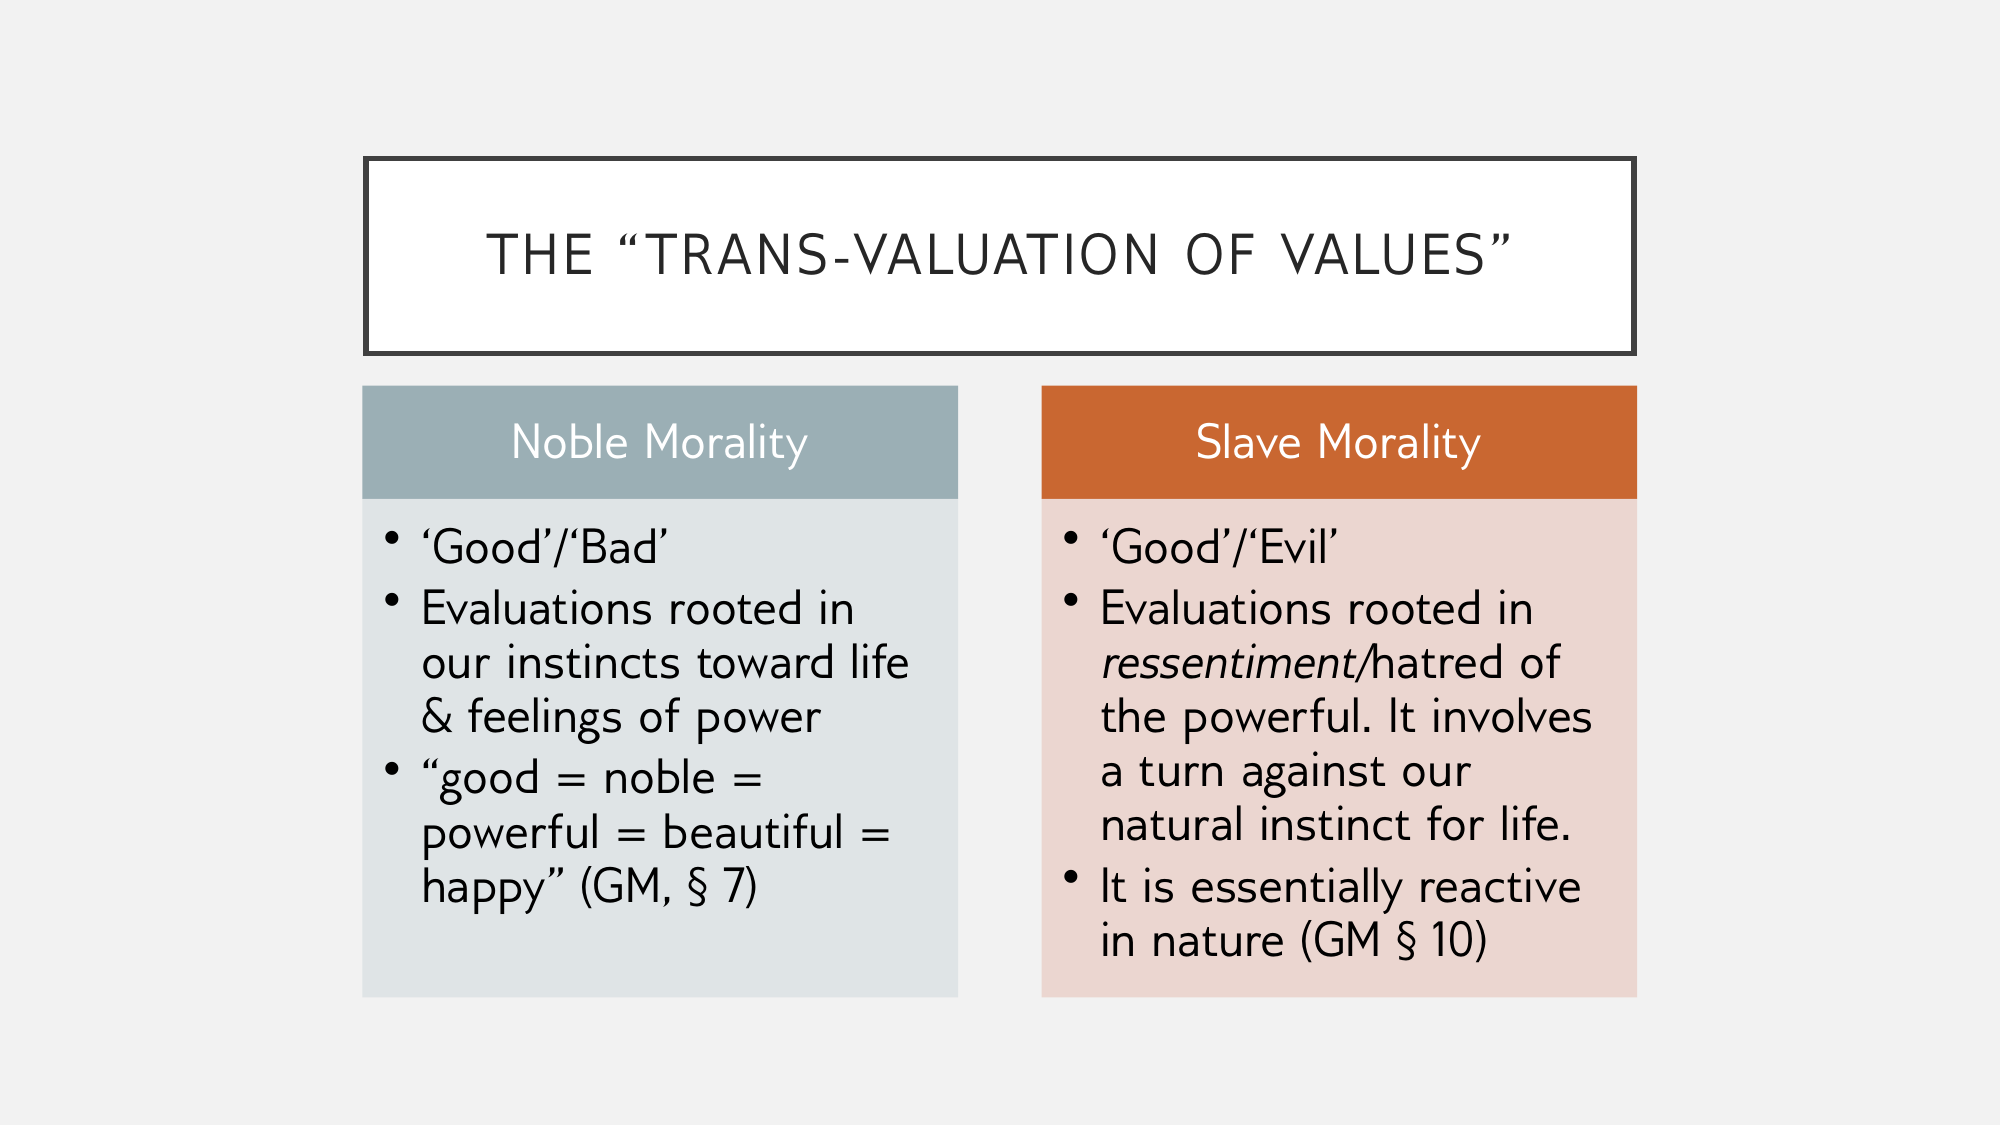

# The “Trans-valuation of Values”
Noble Morality
‘Good’/‘Bad’
Evaluations rooted in our instincts toward life & feelings of power
“good = noble = powerful = beautiful = happy” (GM, § 7)
Slave Morality
‘Good’/‘Evil’
Evaluations rooted in ressentiment/hatred of the powerful. It involves a turn against our natural instinct for life.
It is essentially reactive in nature (GM § 10)